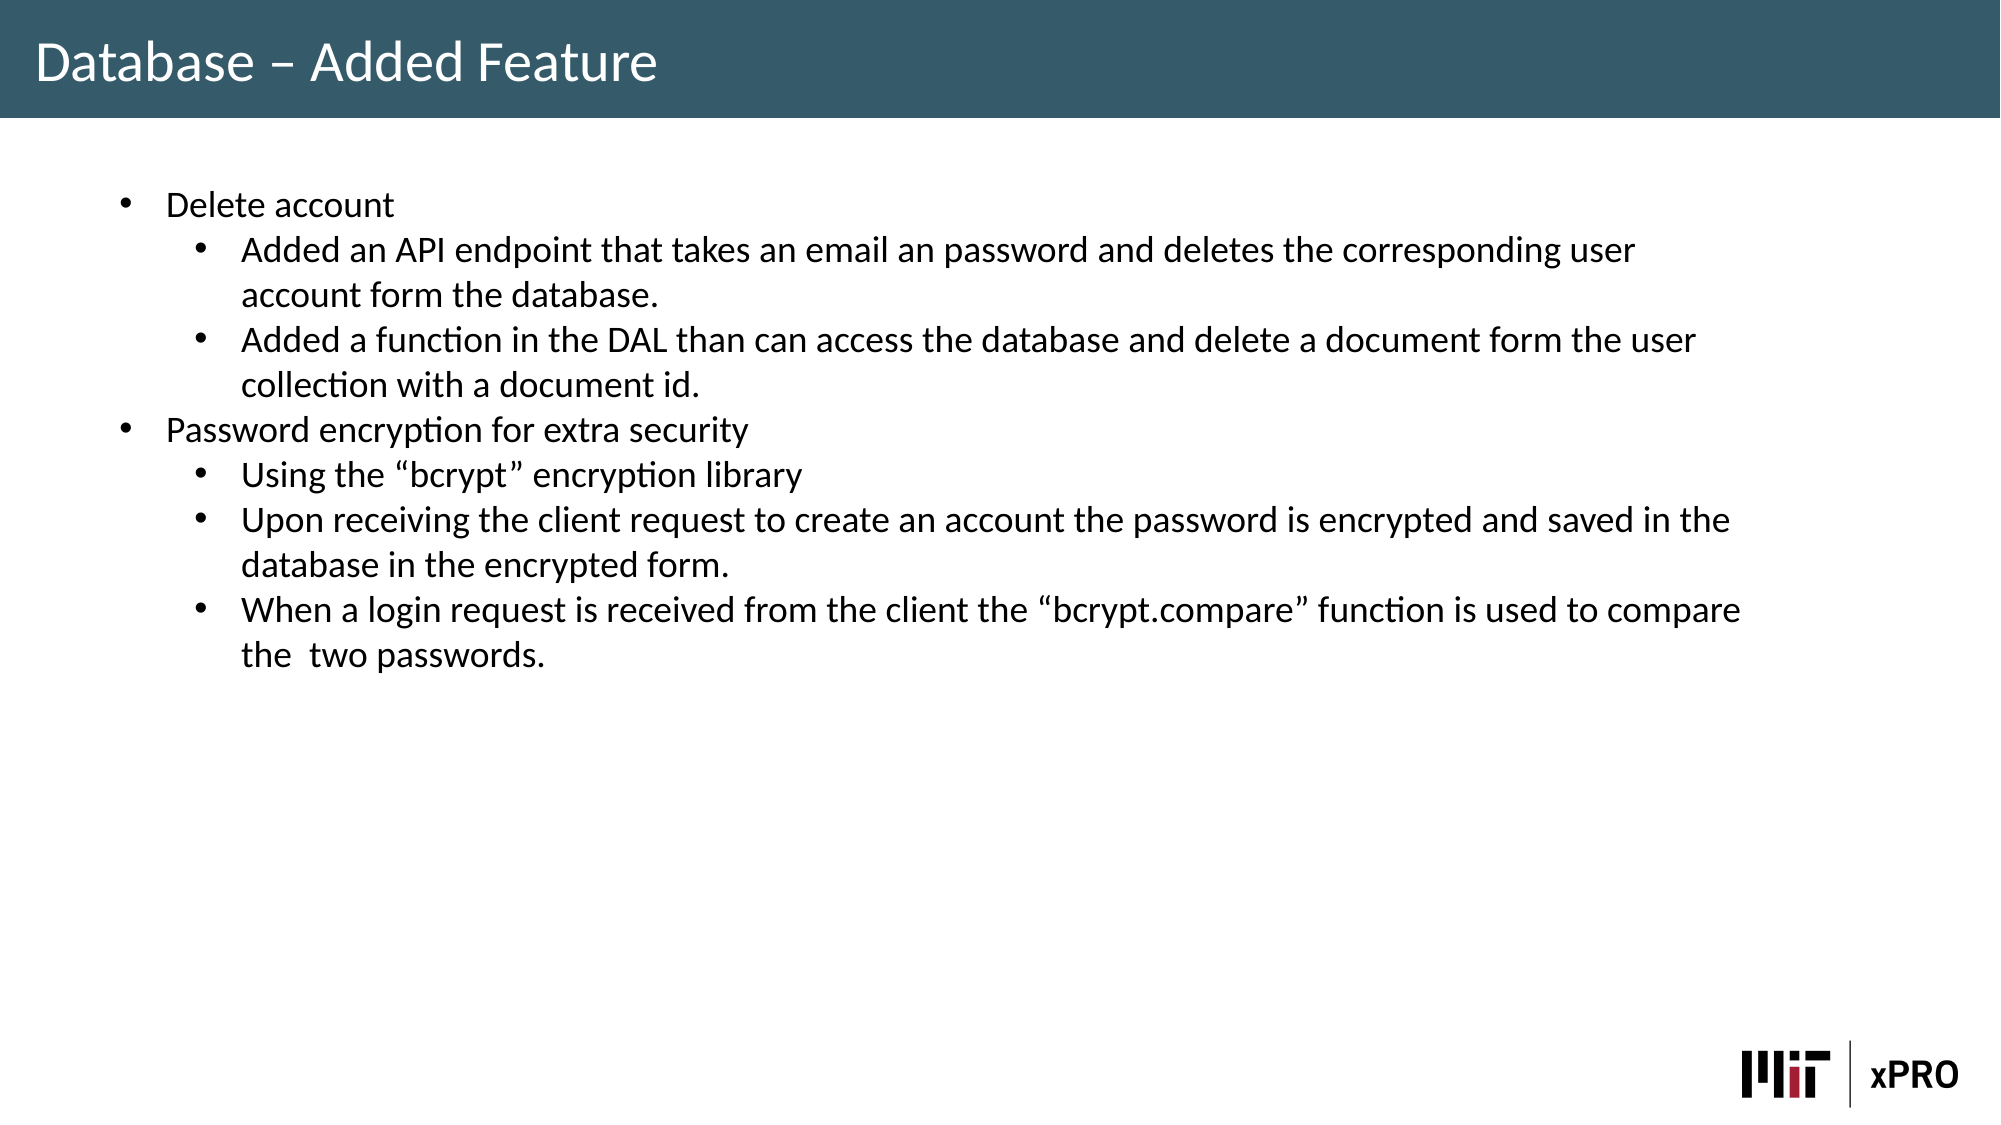

Database – Added Feature
Delete account
Added an API endpoint that takes an email an password and deletes the corresponding user account form the database.
Added a function in the DAL than can access the database and delete a document form the user collection with a document id.
Password encryption for extra security
Using the “bcrypt” encryption library
Upon receiving the client request to create an account the password is encrypted and saved in the database in the encrypted form.
When a login request is received from the client the “bcrypt.compare” function is used to compare the  two passwords.